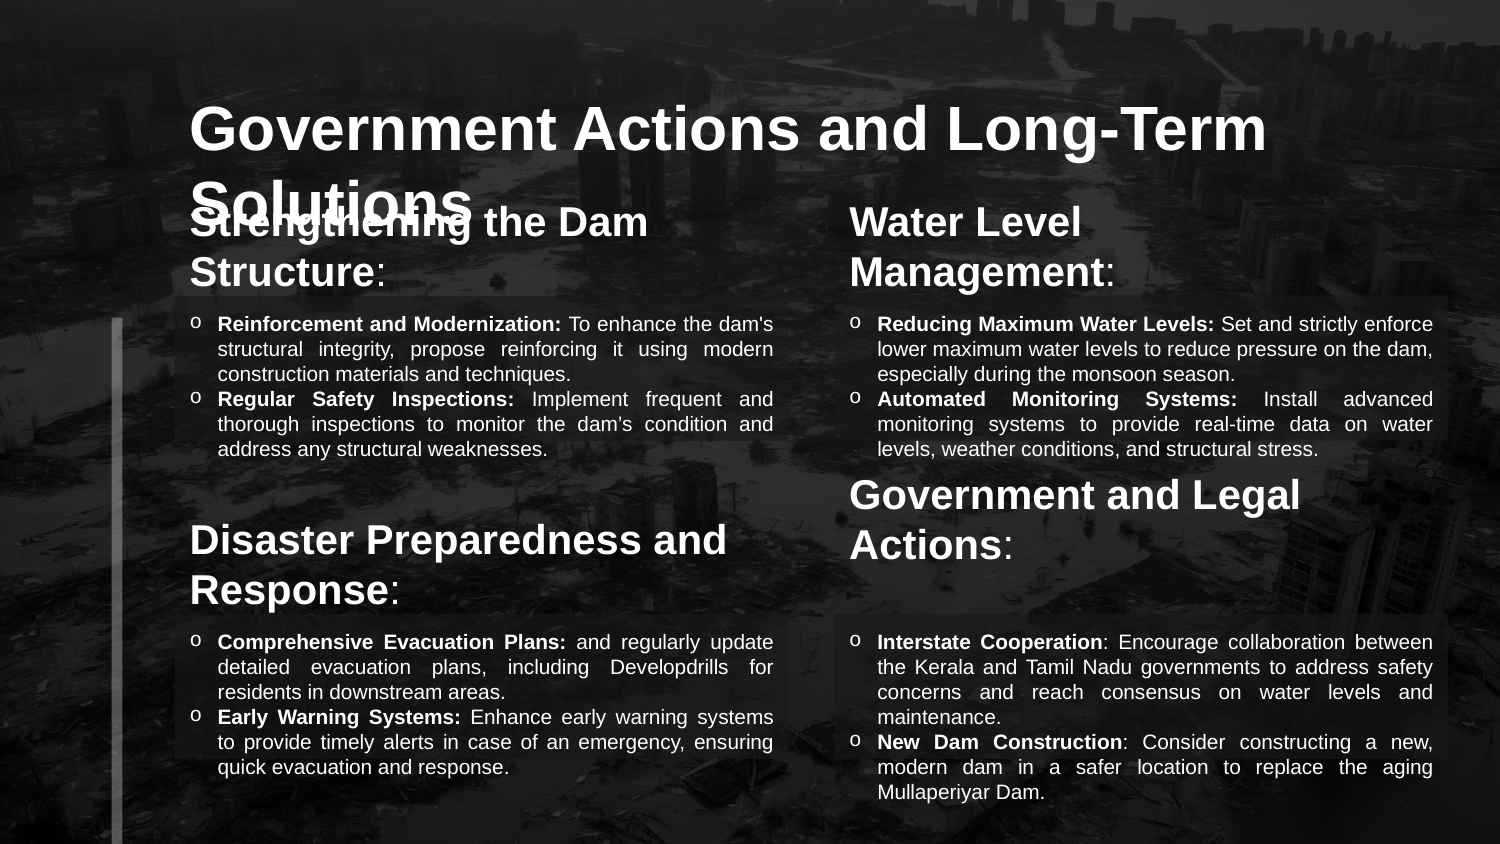

# Government Actions and Long-Term Solutions
Strengthening the Dam Structure:
Water Level Management:
Reducing Maximum Water Levels: Set and strictly enforce lower maximum water levels to reduce pressure on the dam, especially during the monsoon season.
Automated Monitoring Systems: Install advanced monitoring systems to provide real-time data on water levels, weather conditions, and structural stress.
Reinforcement and Modernization: To enhance the dam's structural integrity, propose reinforcing it using modern construction materials and techniques.
Regular Safety Inspections: Implement frequent and thorough inspections to monitor the dam’s condition and address any structural weaknesses.
Disaster Preparedness and Response:
Government and Legal Actions:
Comprehensive Evacuation Plans: and regularly update detailed evacuation plans, including Developdrills for residents in downstream areas.
Early Warning Systems: Enhance early warning systems to provide timely alerts in case of an emergency, ensuring quick evacuation and response.
Interstate Cooperation: Encourage collaboration between the Kerala and Tamil Nadu governments to address safety concerns and reach consensus on water levels and maintenance.
New Dam Construction: Consider constructing a new, modern dam in a safer location to replace the aging Mullaperiyar Dam.